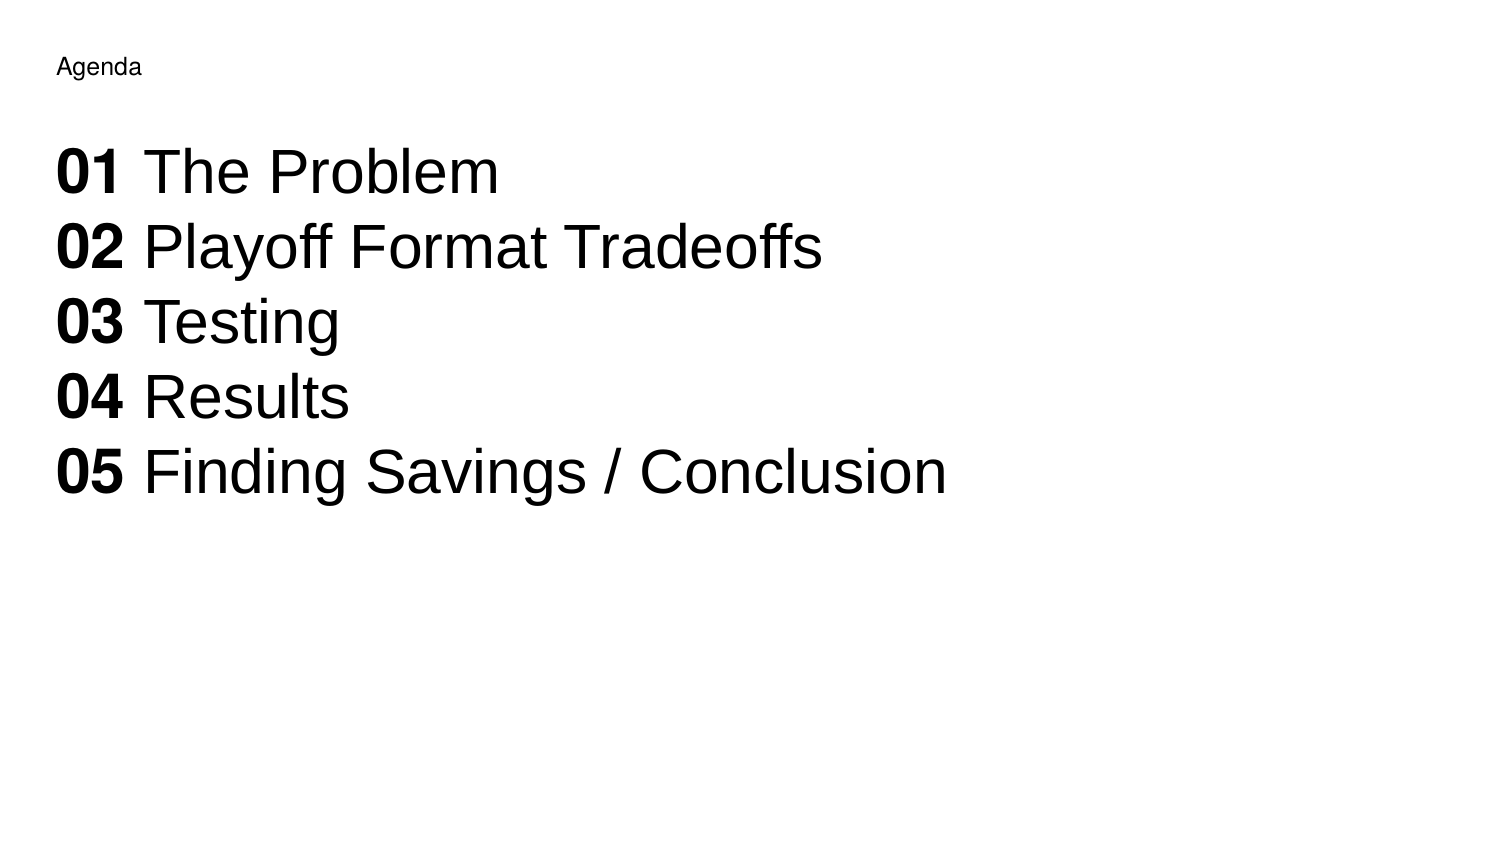

Agenda
01 The Problem
02 Playoff Format Tradeoffs
03 Testing
04 Results
05 Finding Savings / Conclusion